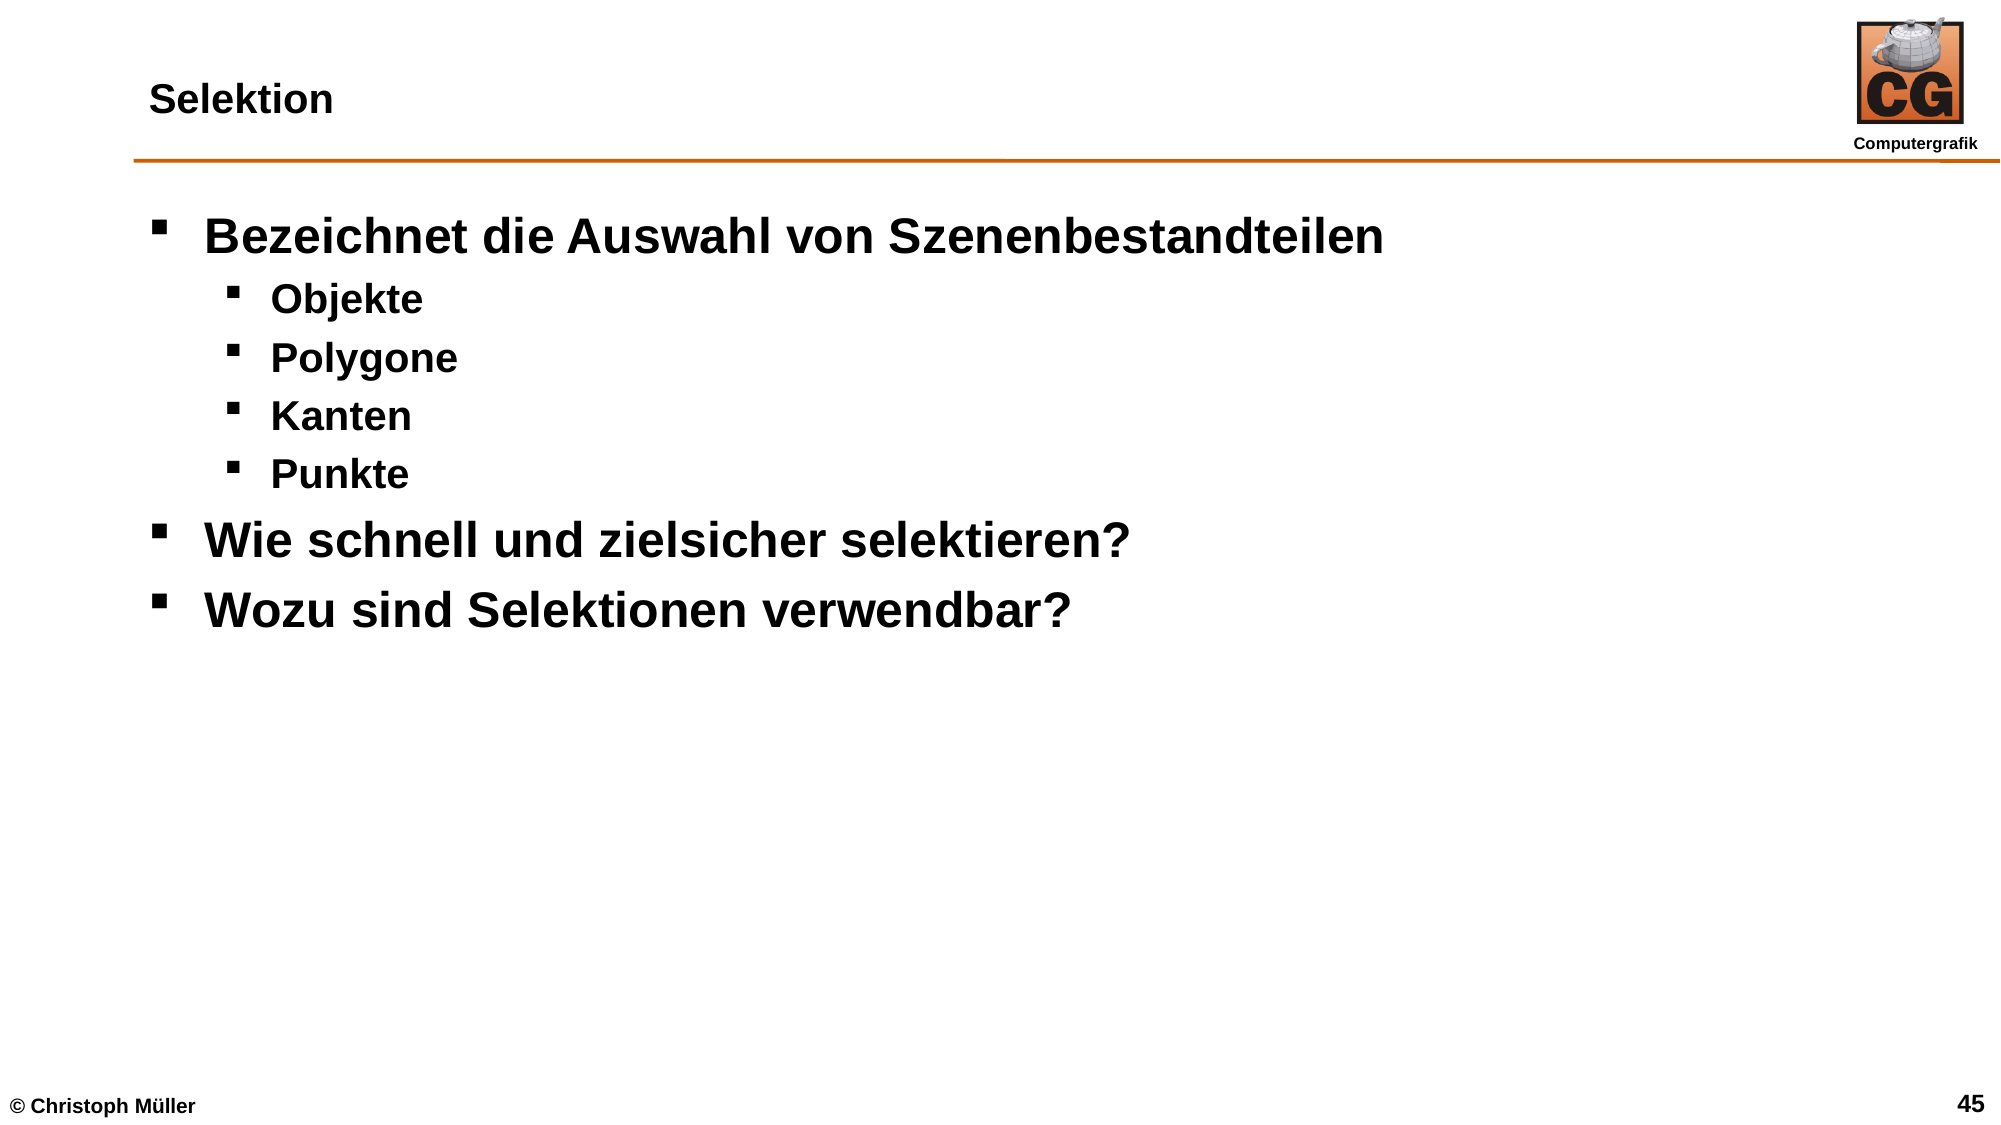

# Selektion
Bezeichnet die Auswahl von Szenenbestandteilen
Objekte
Polygone
Kanten
Punkte
Wie schnell und zielsicher selektieren?
Wozu sind Selektionen verwendbar?